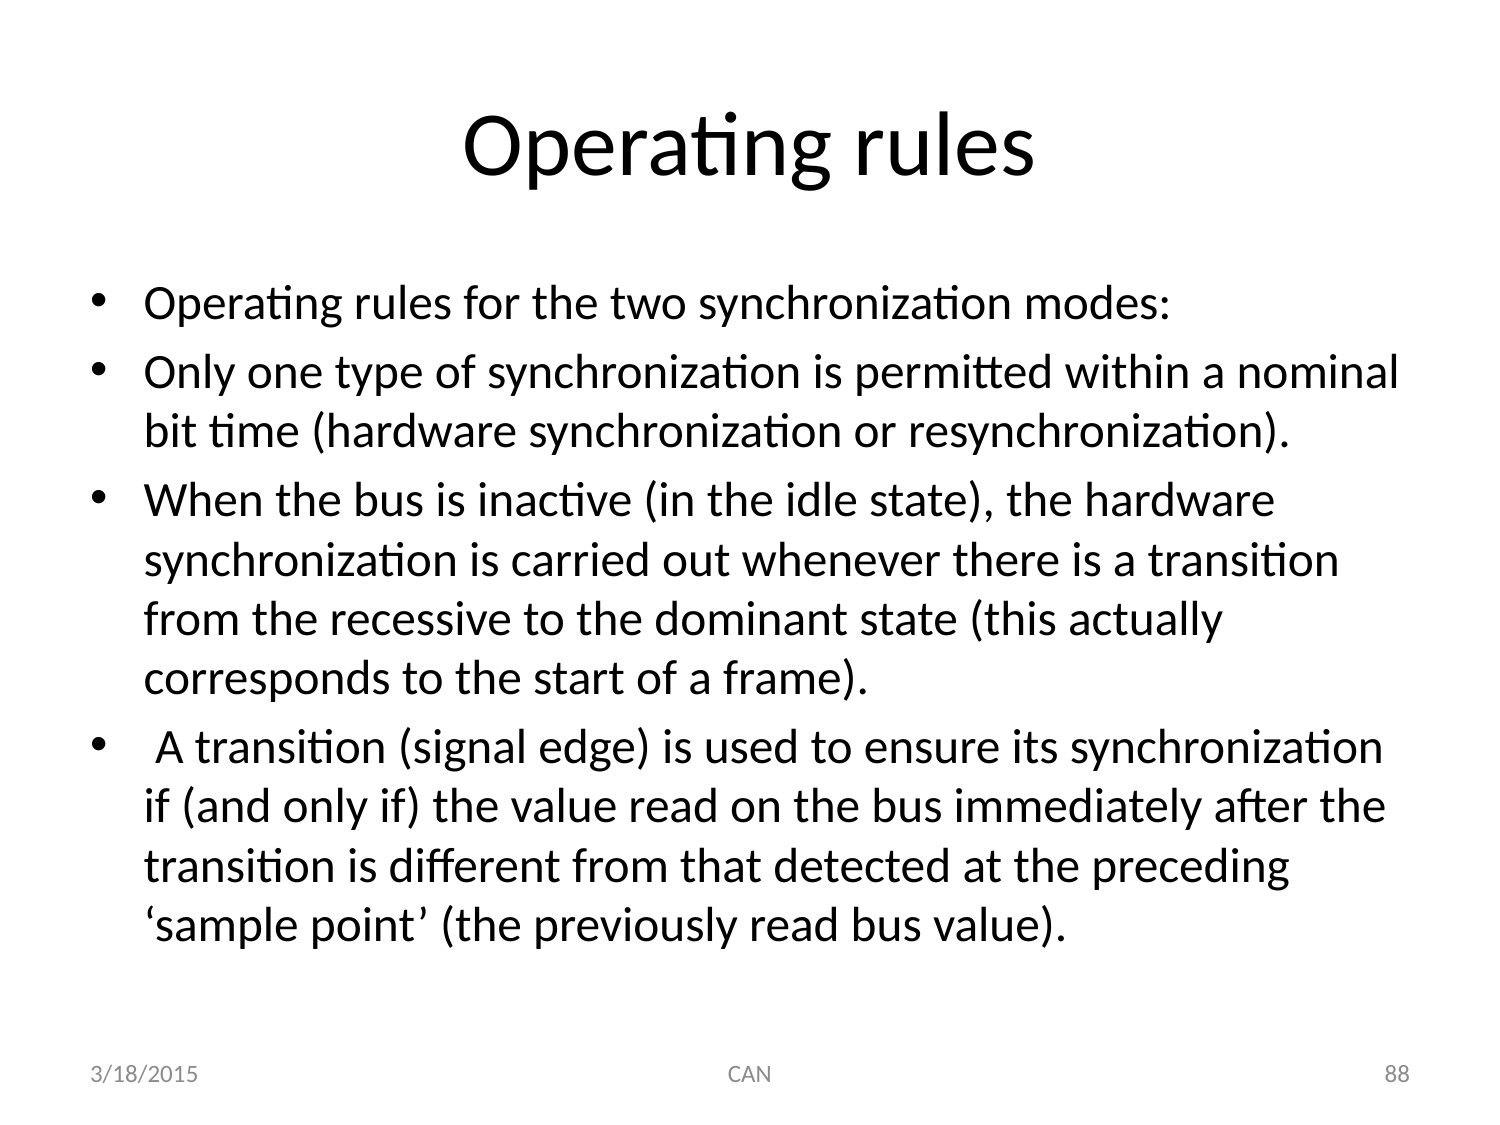

# Operating rules
Operating rules for the two synchronization modes:
Only one type of synchronization is permitted within a nominal bit time (hardware synchronization or resynchronization).
When the bus is inactive (in the idle state), the hardware synchronization is carried out whenever there is a transition from the recessive to the dominant state (this actually corresponds to the start of a frame).
 A transition (signal edge) is used to ensure its synchronization if (and only if) the value read on the bus immediately after the transition is different from that detected at the preceding ‘sample point’ (the previously read bus value).

3/18/2015
CAN
88